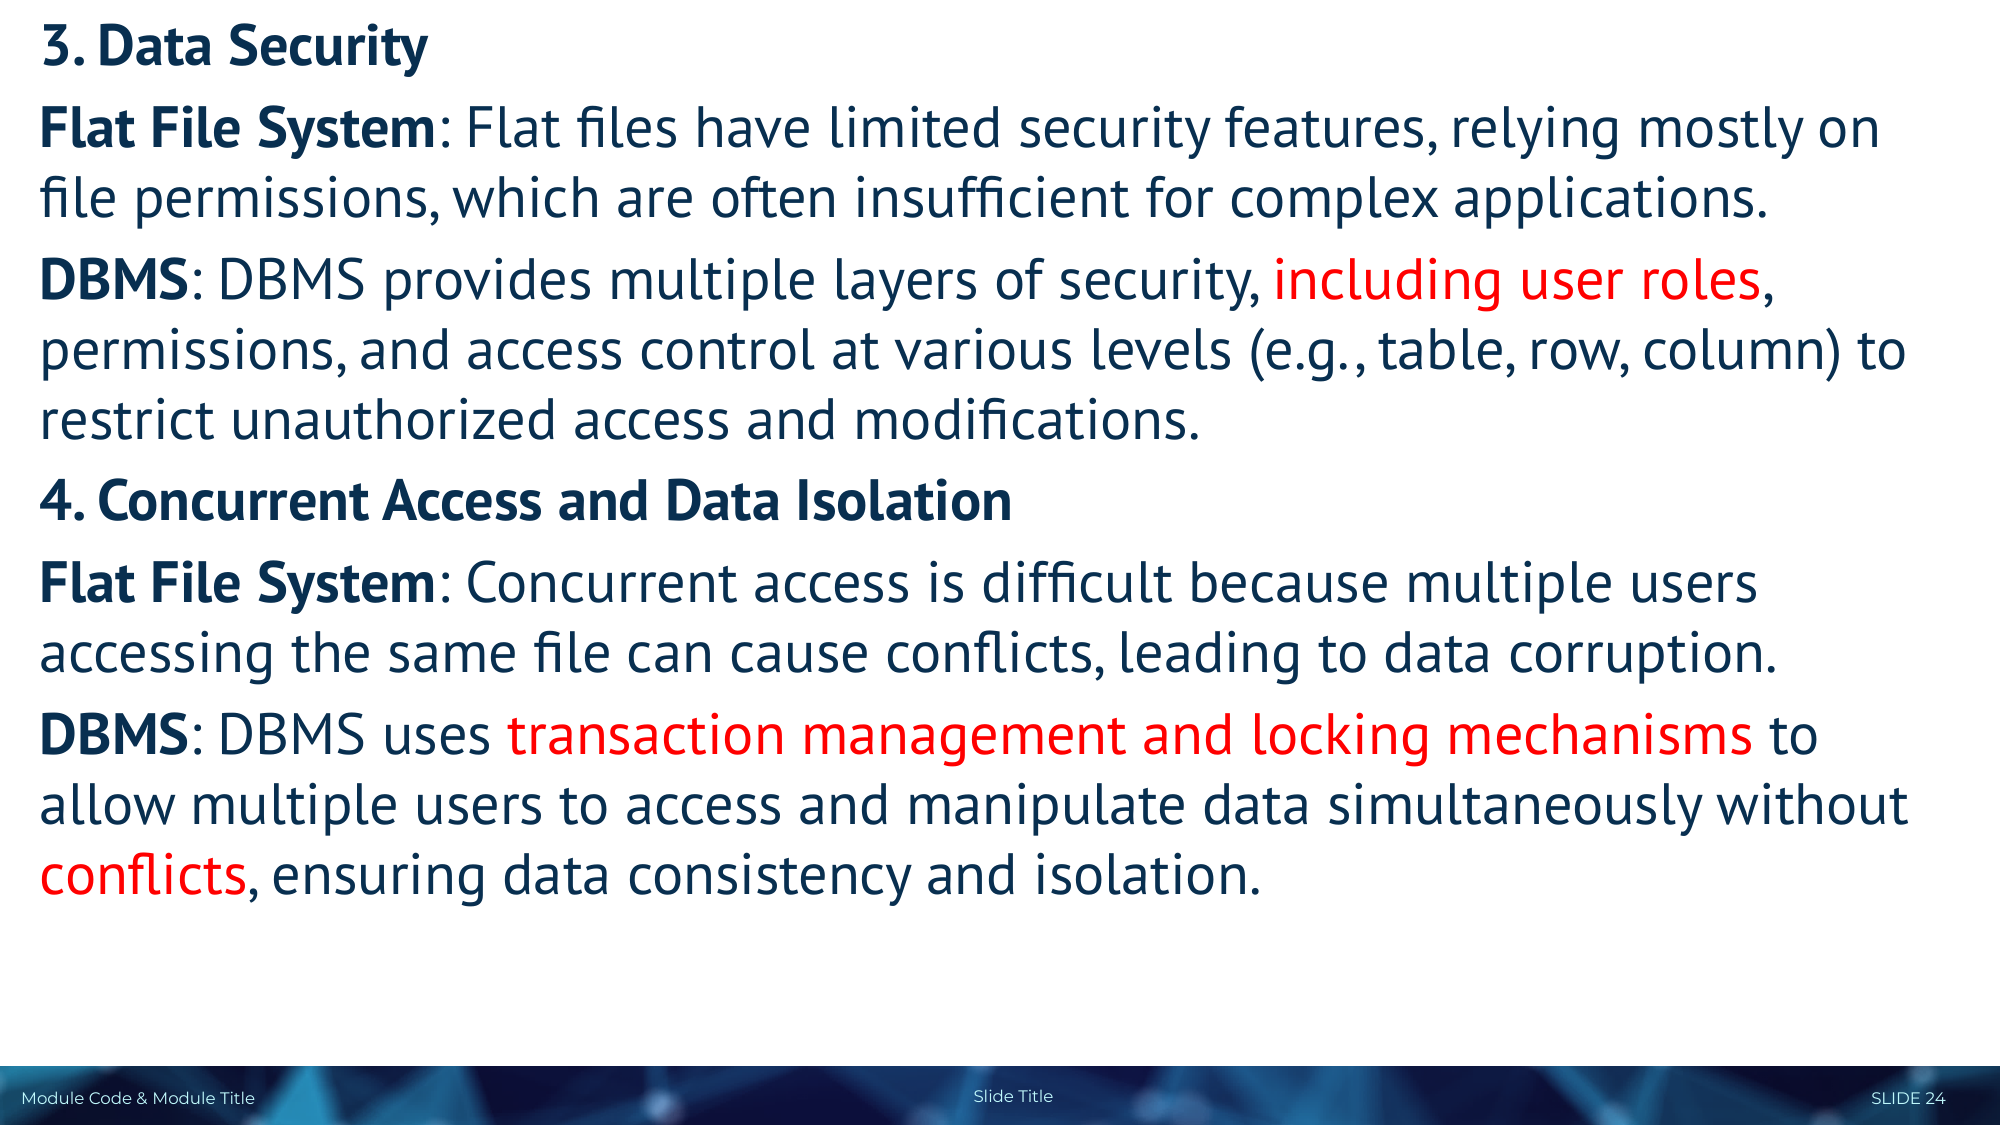

3. Data Security
Flat File System: Flat files have limited security features, relying mostly on file permissions, which are often insufficient for complex applications.
DBMS: DBMS provides multiple layers of security, including user roles, permissions, and access control at various levels (e.g., table, row, column) to restrict unauthorized access and modifications.
4. Concurrent Access and Data Isolation
Flat File System: Concurrent access is difficult because multiple users accessing the same file can cause conflicts, leading to data corruption.
DBMS: DBMS uses transaction management and locking mechanisms to allow multiple users to access and manipulate data simultaneously without conflicts, ensuring data consistency and isolation.